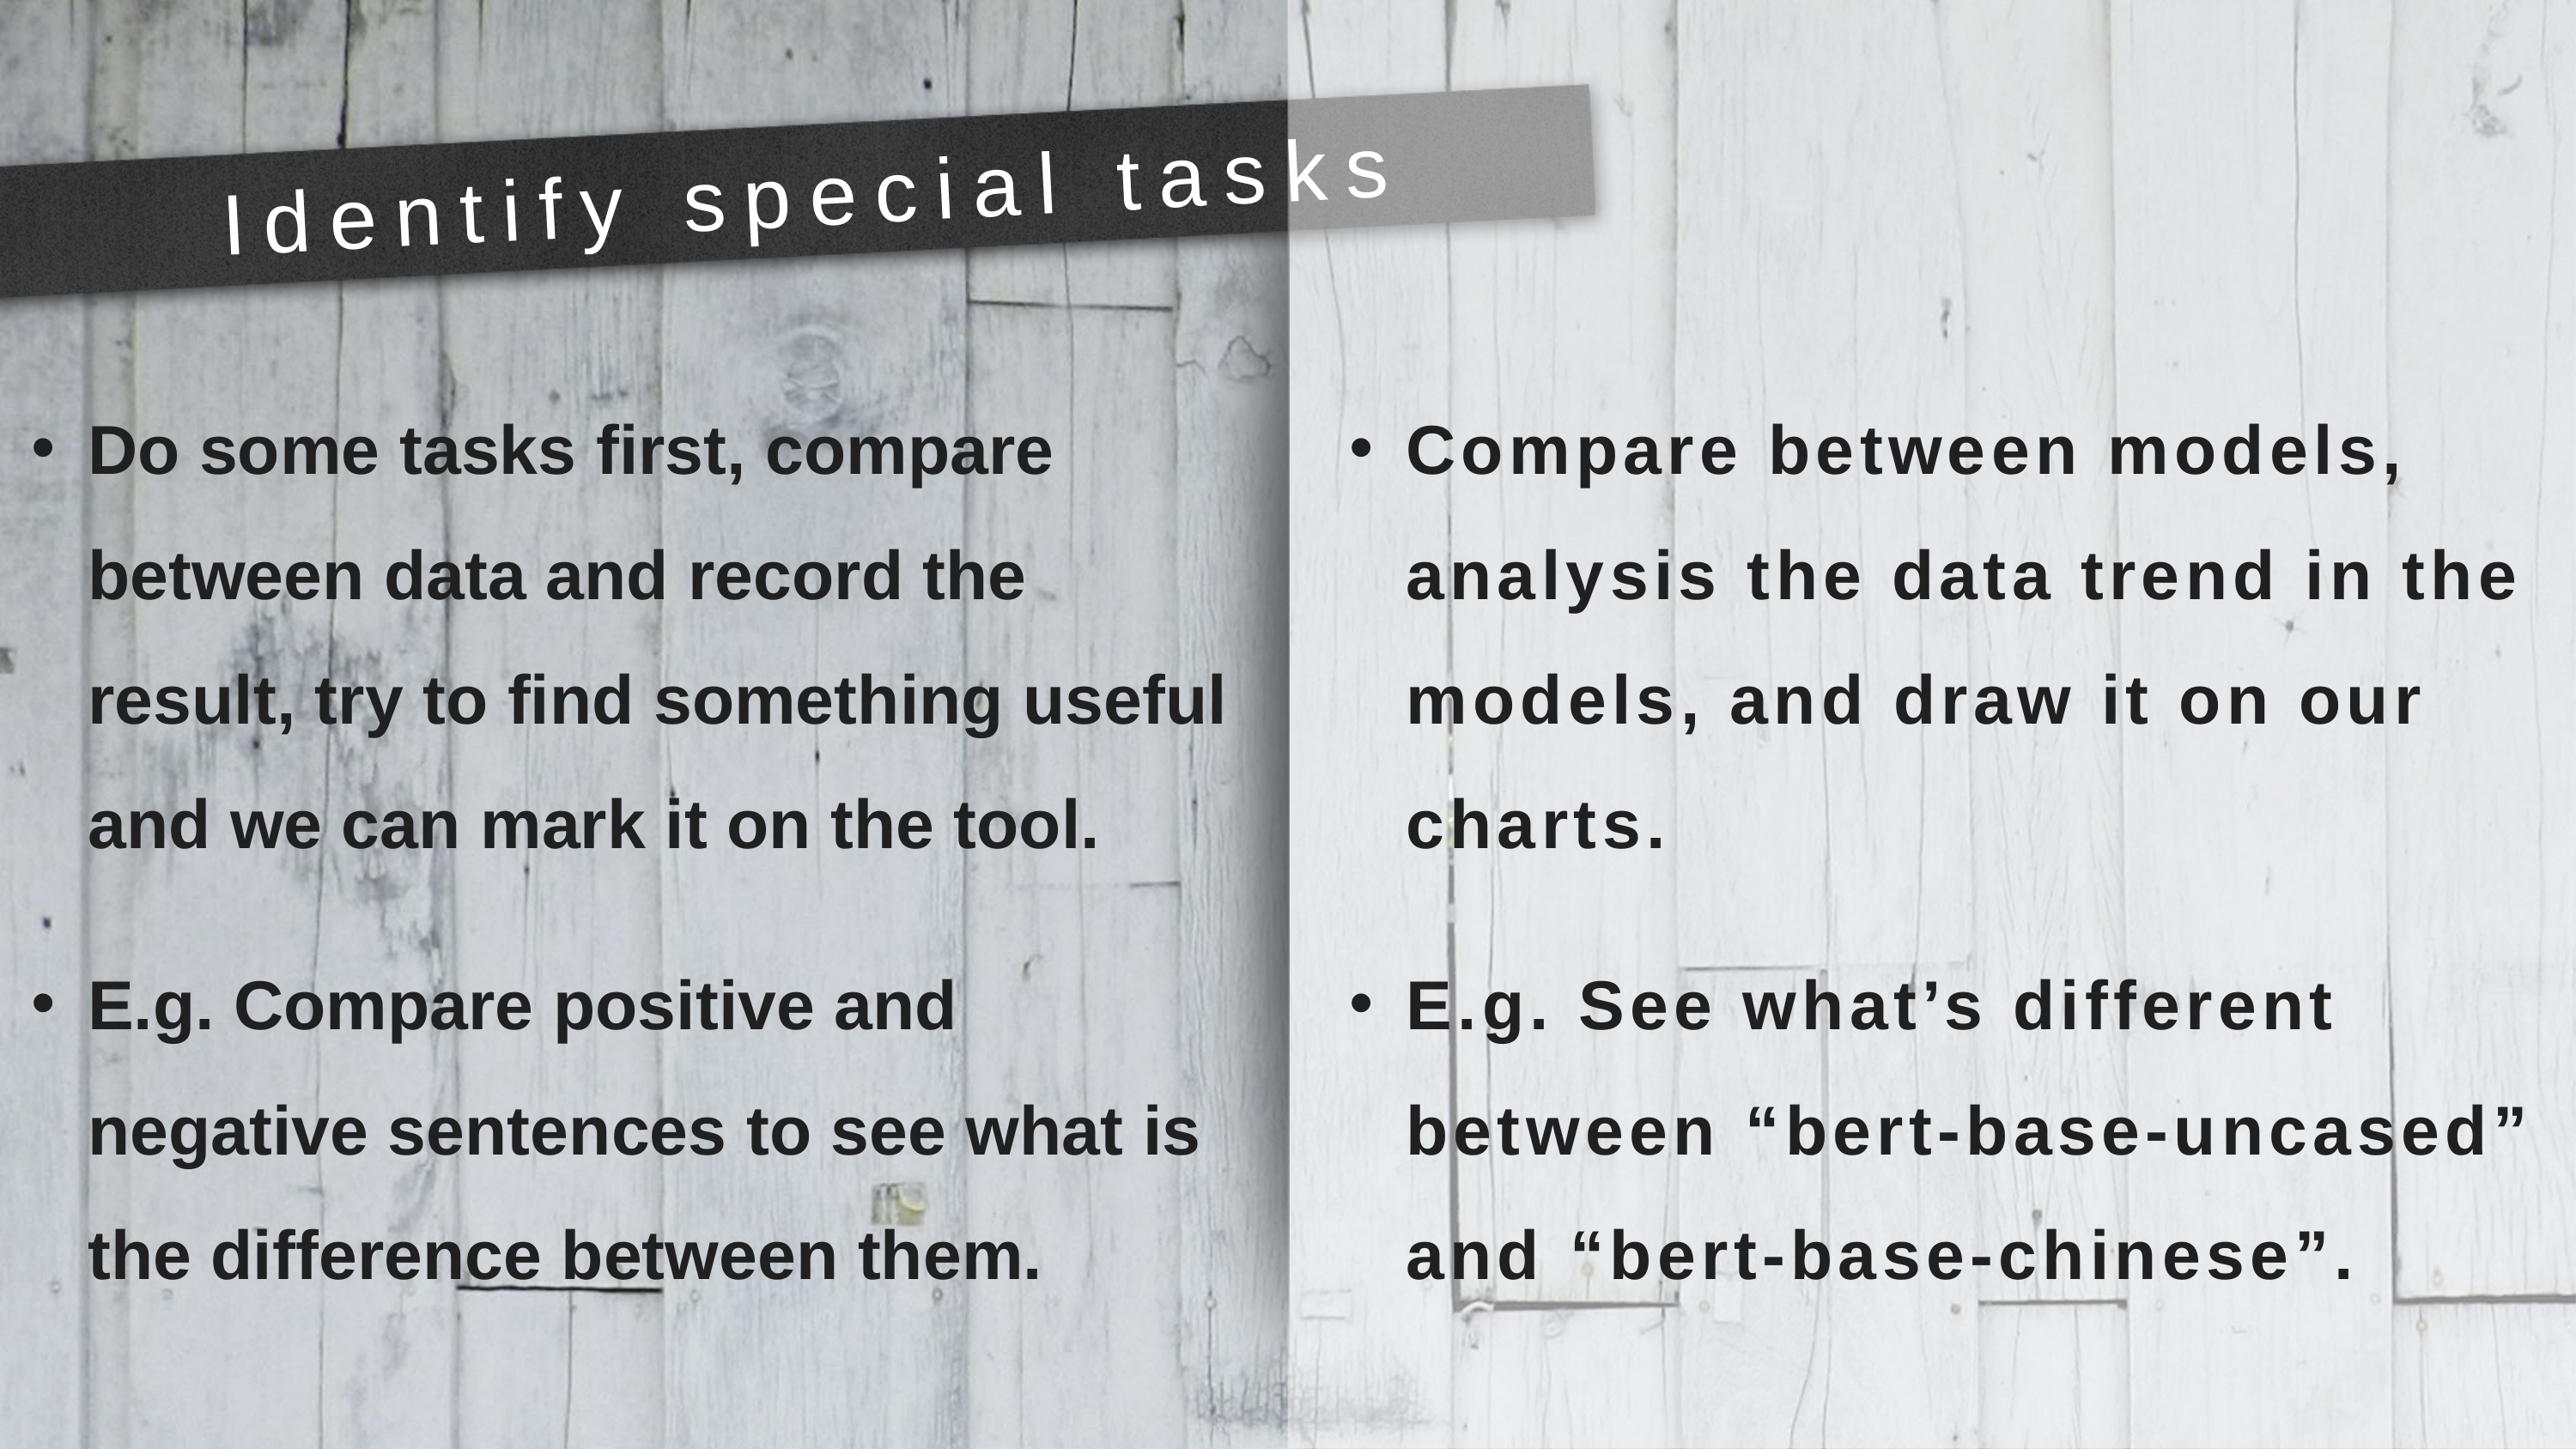

# Identify special tasks
Do some tasks first, compare between data and record the result, try to find something useful and we can mark it on the tool.
E.g. Compare positive and negative sentences to see what is the difference between them.

Compare between models, analysis the data trend in the models, and draw it on our charts.
E.g. See what’s different between “bert-base-uncased” and “bert-base-chinese”.